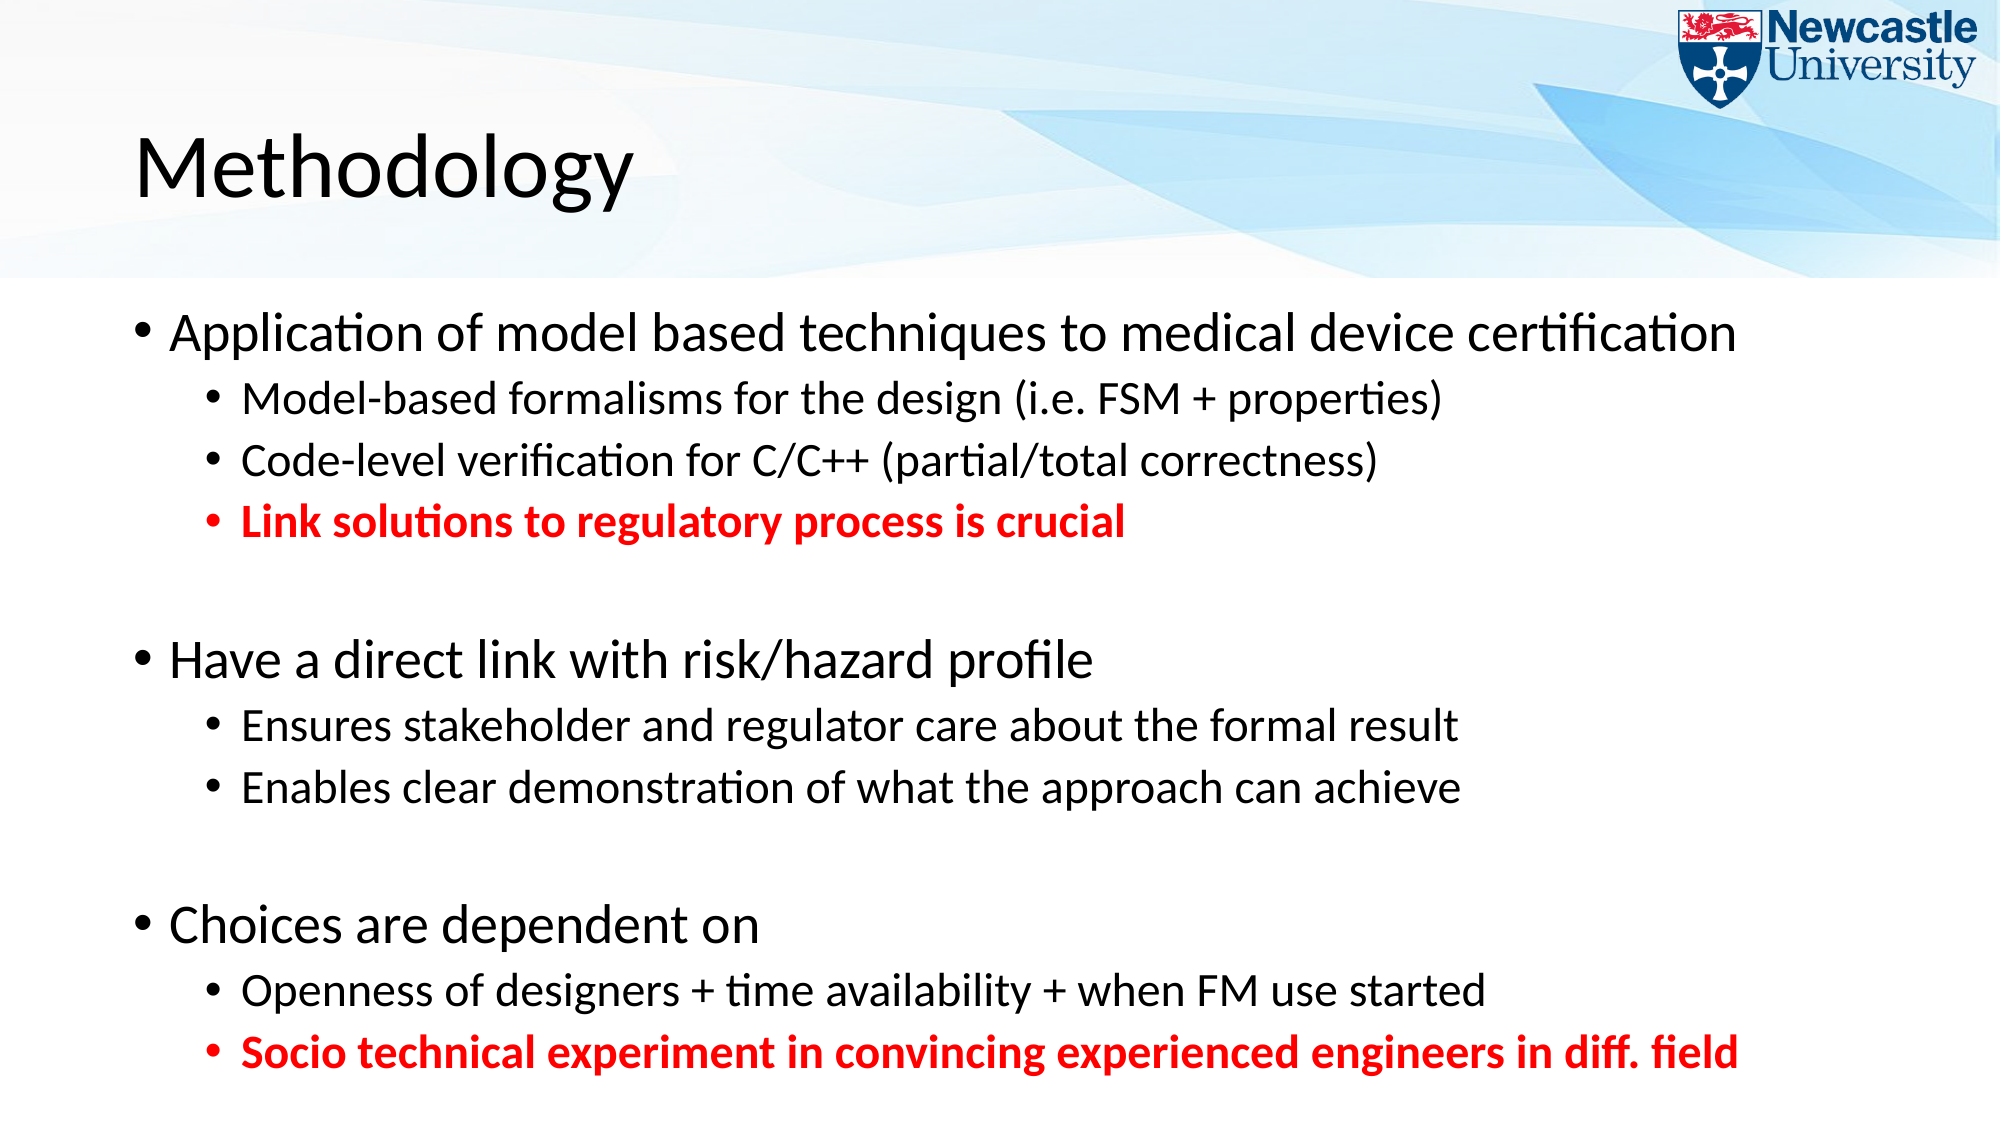

# Methodology
Application of model based techniques to medical device certification
Model-based formalisms for the design (i.e. FSM + properties)
Code-level verification for C/C++ (partial/total correctness)
Link solutions to regulatory process is crucial

Have a direct link with risk/hazard profile
Ensures stakeholder and regulator care about the formal result
Enables clear demonstration of what the approach can achieve

Choices are dependent on
Openness of designers + time availability + when FM use started
Socio technical experiment in convincing experienced engineers in diff. field